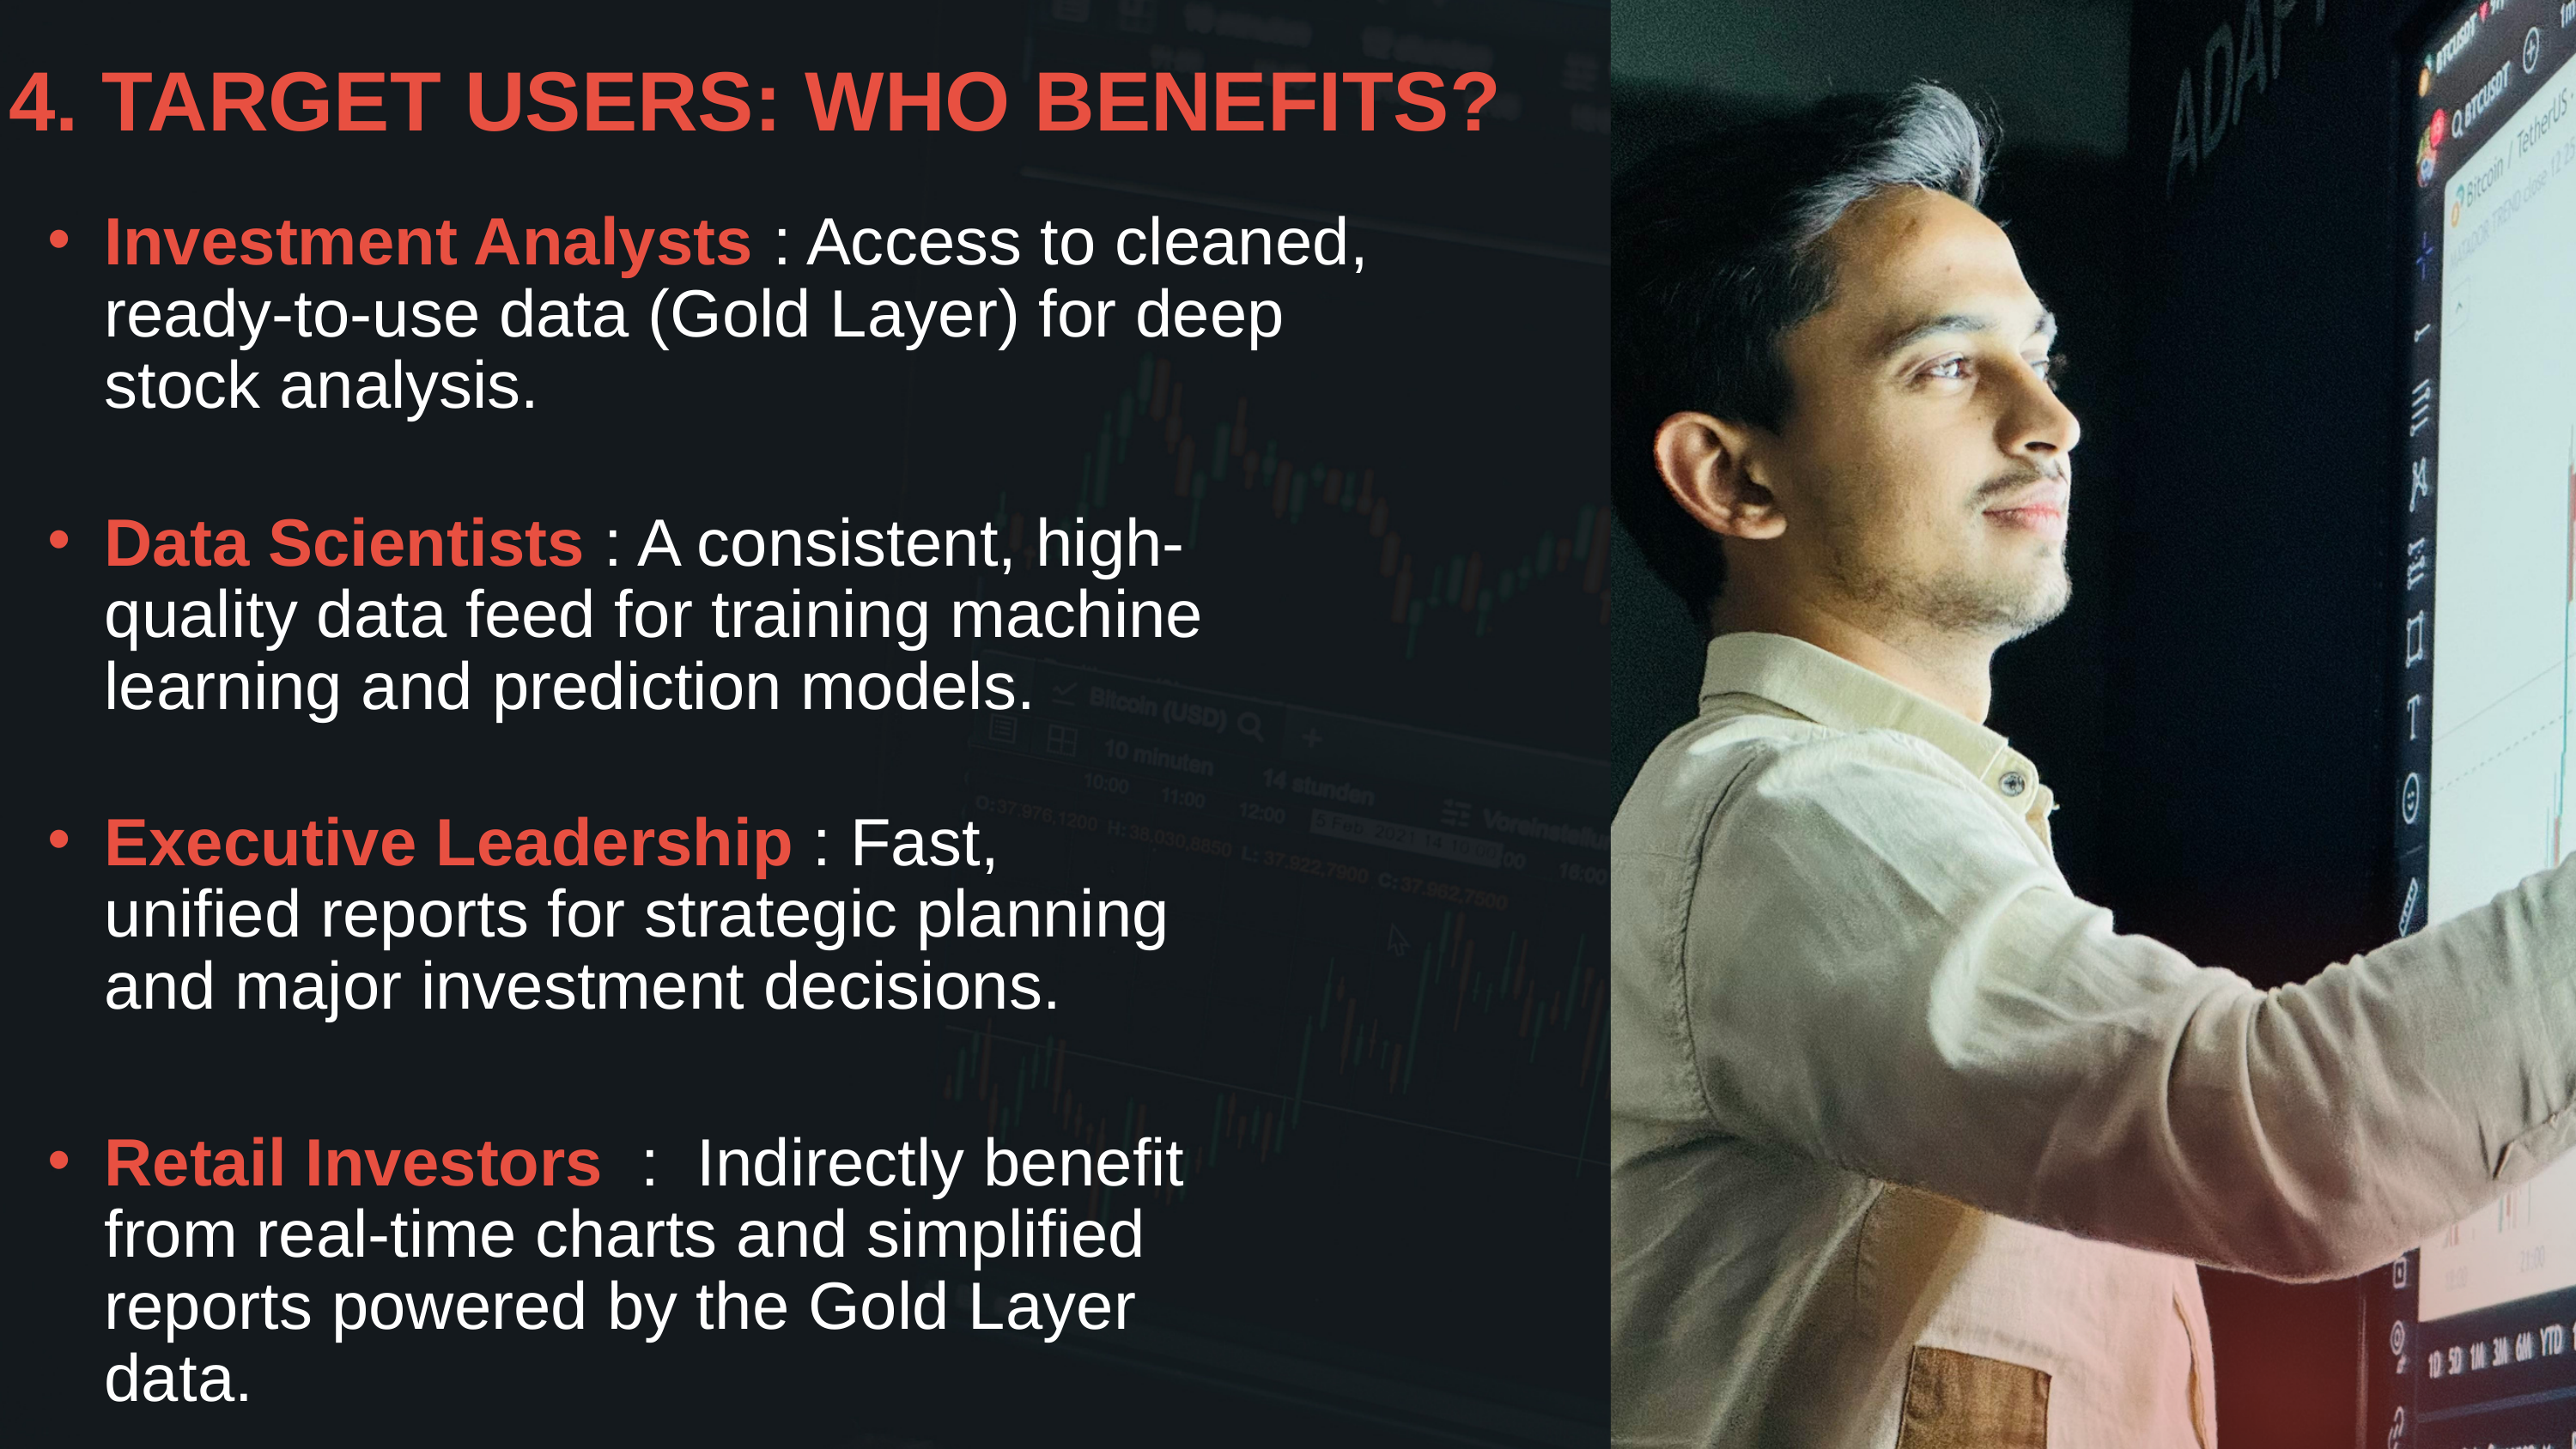

4. TARGET USERS: WHO BENEFITS?

Investment Analysts : Access to cleaned, ready-to-use data (Gold Layer) for deep stock analysis.
Data Scientists : A consistent, high-quality data feed for training machine learning and prediction models.

Executive Leadership : Fast, unified reports for strategic planning and major investment decisions.

Retail Investors  :  Indirectly benefit from real-time charts and simplified reports powered by the Gold Layer data.